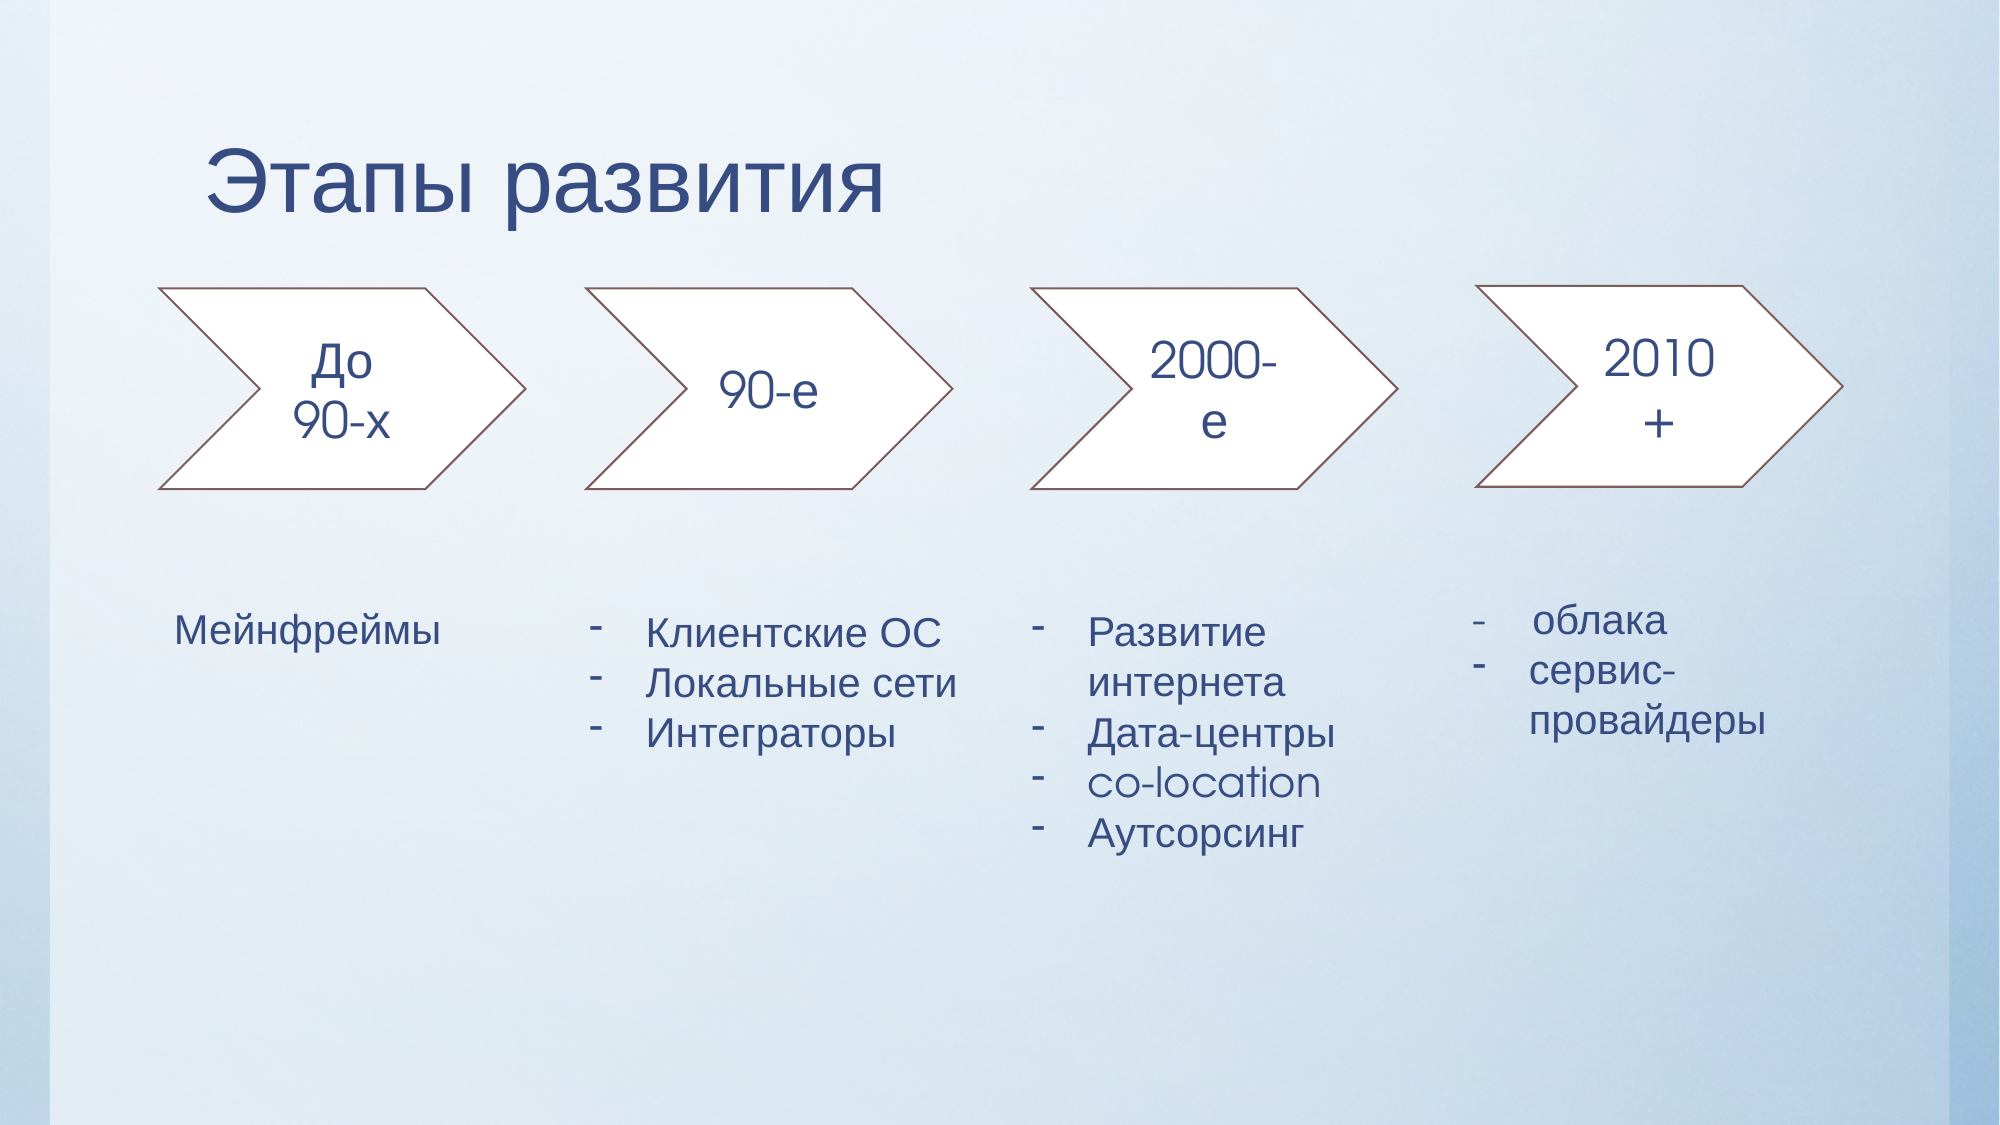

# Этапы развития
2010+
До 90-х
90-е
2000-е
-    облака
сервис-провайдеры
Мейнфреймы
Клиентские ОС
Локальные сети
Интеграторы
Развитие интернета
Дата-центры
co-location
Аутсорсинг